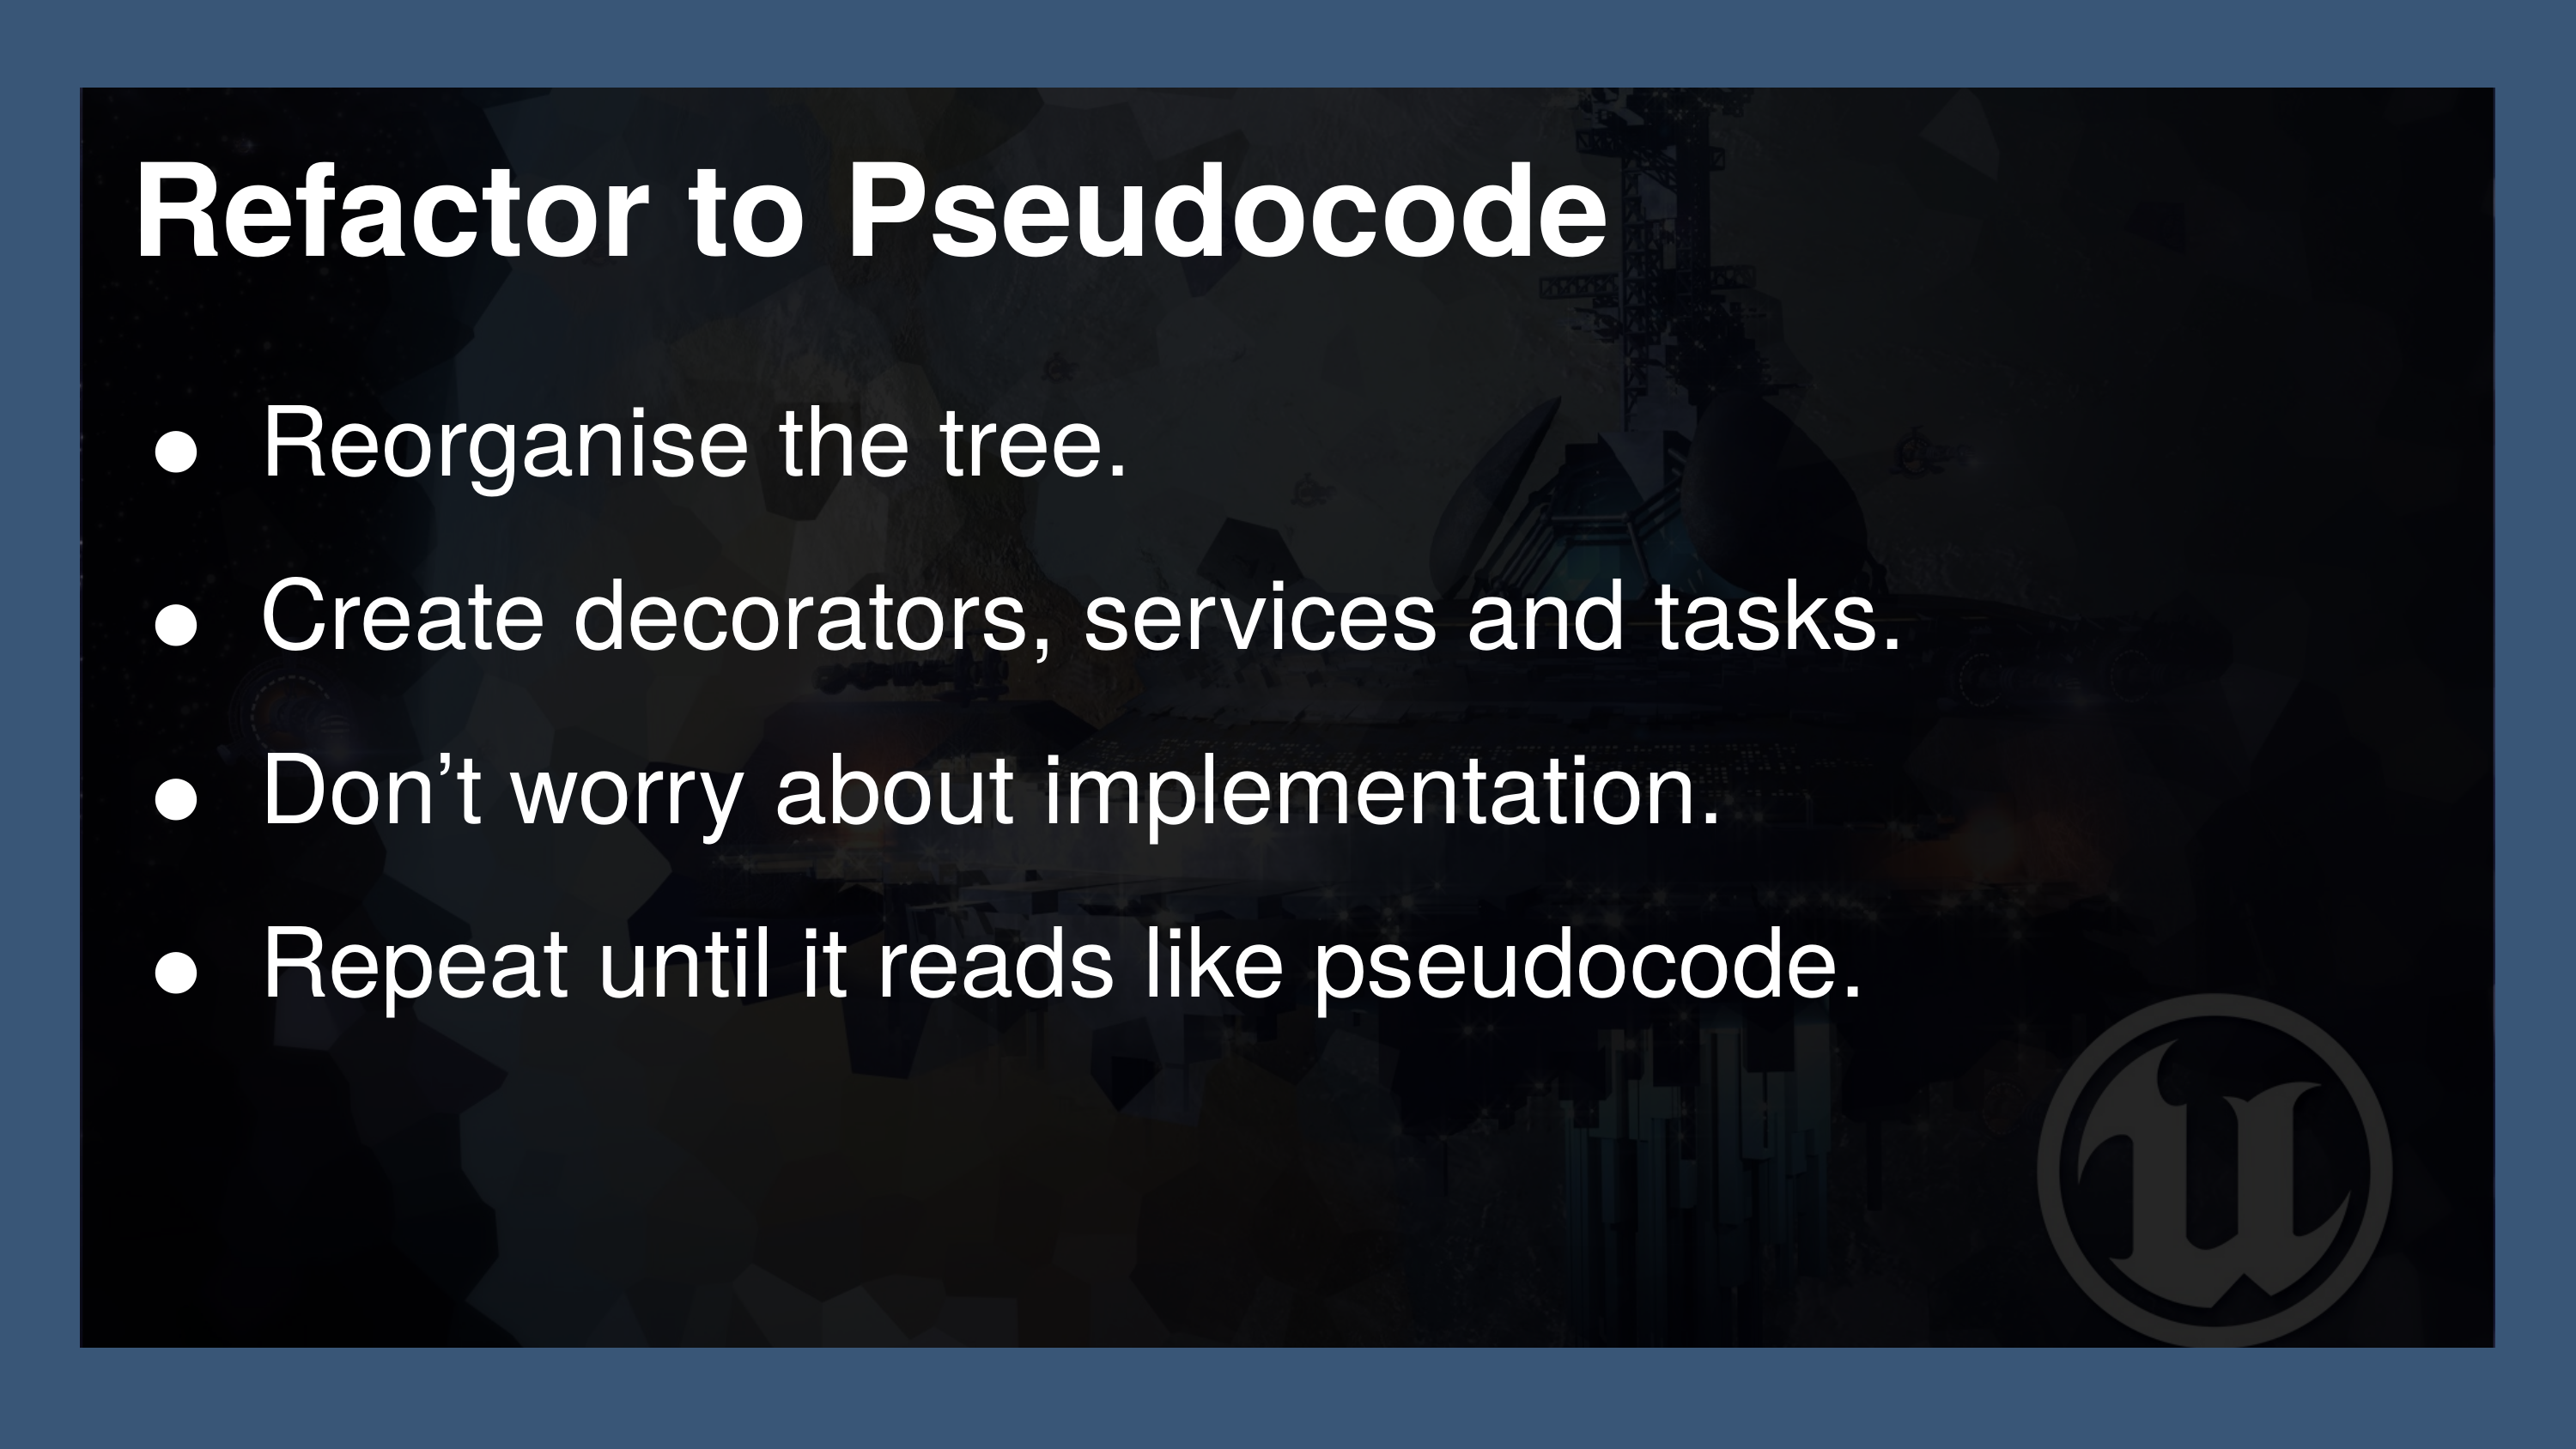

Refactor to Pseudocode
Reorganise the tree.
Create decorators, services and tasks.
Don’t worry about implementation.
Repeat until it reads like pseudocode.